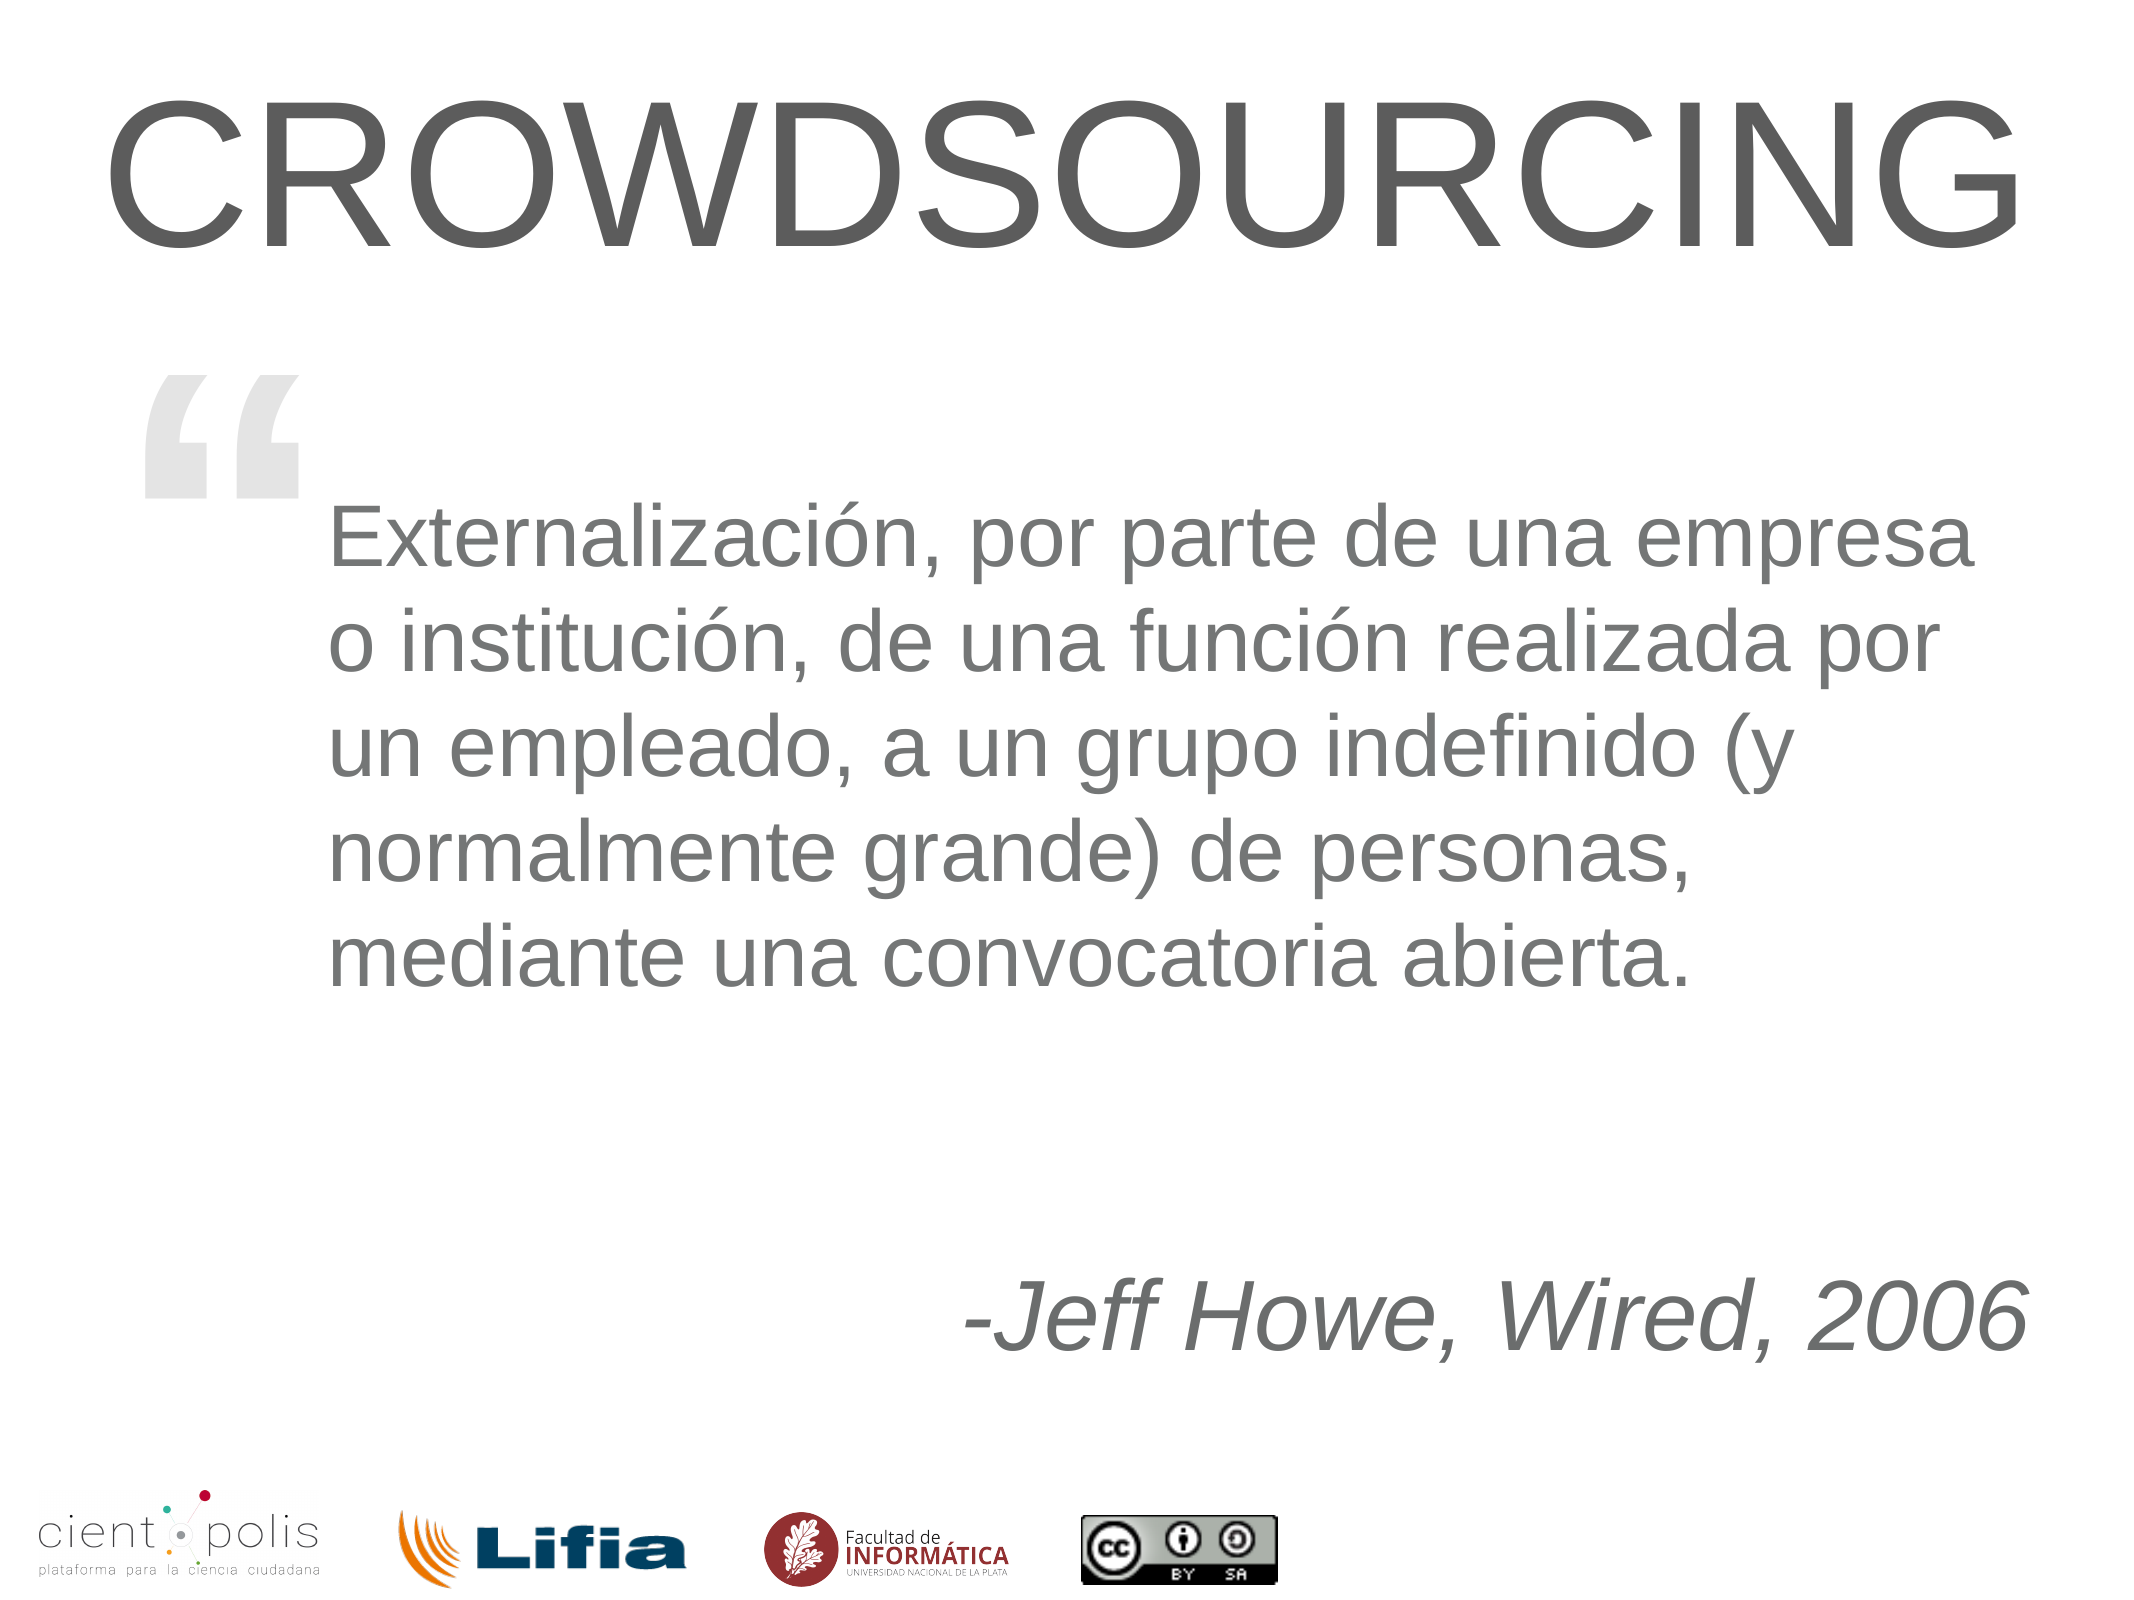

Crowdsourcing
Externalización, por parte de una empresa o institución, de una función realizada por un empleado, a un grupo indefinido (y normalmente grande) de personas, mediante una convocatoria abierta.

-Jeff Howe, Wired, 2006